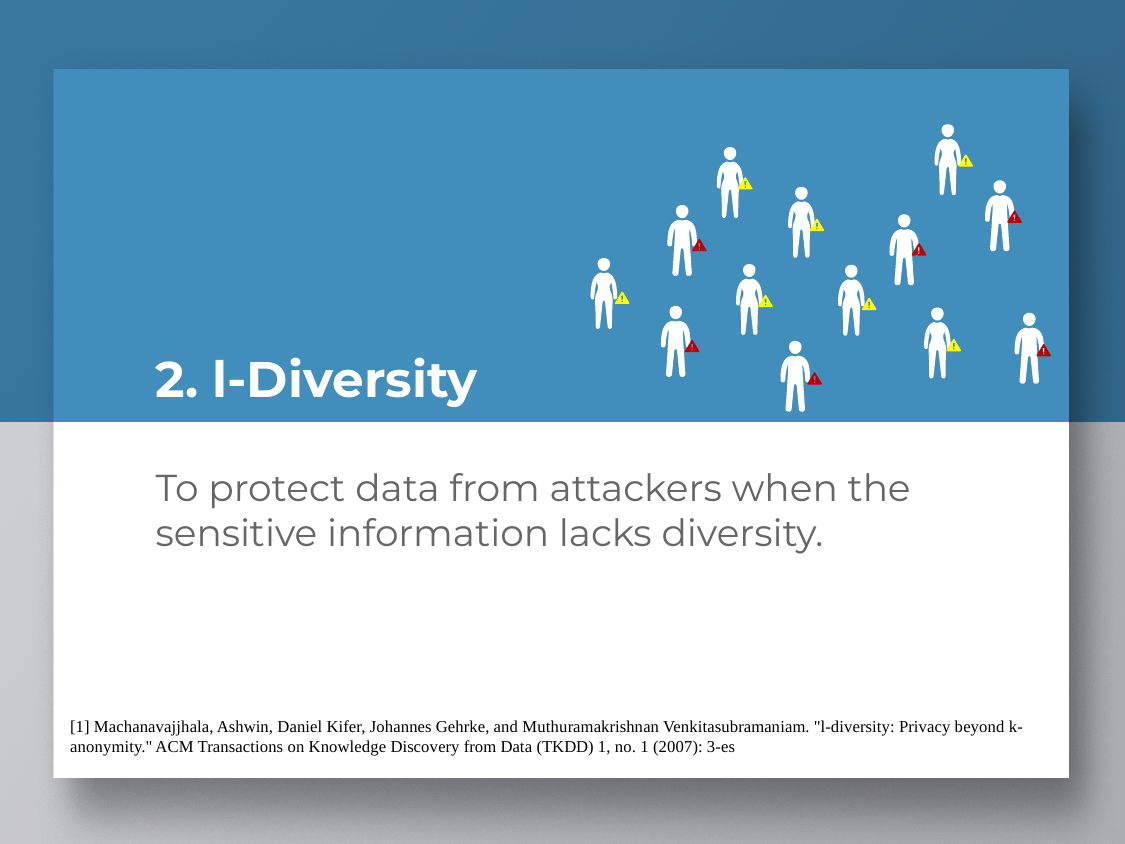

# 2. l-Diversity

To protect data from attackers when the sensitive information lacks diversity.
[1] Machanavajjhala, Ashwin, Daniel Kifer, Johannes Gehrke, and Muthuramakrishnan Venkitasubramaniam. "l-diversity: Privacy beyond k-anonymity." ACM Transactions on Knowledge Discovery from Data (TKDD) 1, no. 1 (2007): 3-es